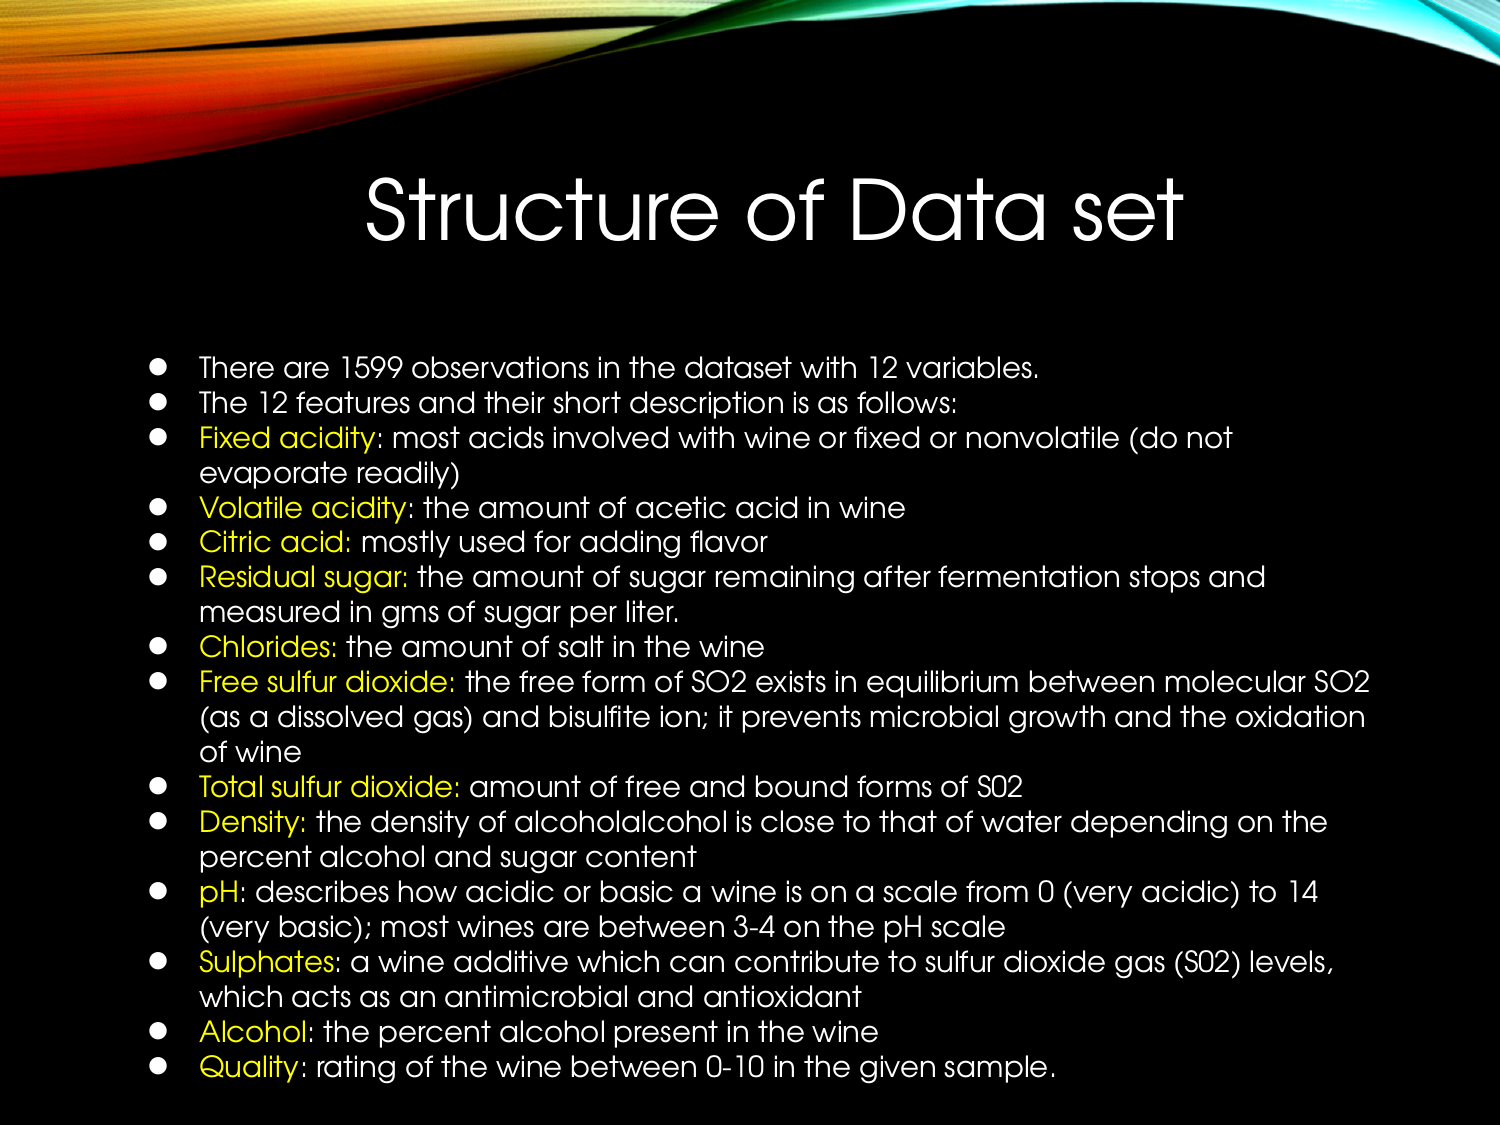

# Structure of Data set

There are 1599 observations in the dataset with 12 variables.
The 12 features and their short description is as follows:
Fixed acidity: most acids involved with wine or fixed or nonvolatile (do not evaporate readily)
Volatile acidity: the amount of acetic acid in wine
Citric acid: mostly used for adding flavor
Residual sugar: the amount of sugar remaining after fermentation stops and measured in gms of sugar per liter.
Chlorides: the amount of salt in the wine
Free sulfur dioxide: the free form of SO2 exists in equilibrium between molecular SO2 (as a dissolved gas) and bisulfite ion; it prevents microbial growth and the oxidation of wine
Total sulfur dioxide: amount of free and bound forms of S02
Density: the density of alcoholalcohol is close to that of water depending on the percent alcohol and sugar content
pH: describes how acidic or basic a wine is on a scale from 0 (very acidic) to 14 (very basic); most wines are between 3-4 on the pH scale
Sulphates: a wine additive which can contribute to sulfur dioxide gas (S02) levels, which acts as an antimicrobial and antioxidant
Alcohol: the percent alcohol present in the wine
Quality: rating of the wine between 0-10 in the given sample.